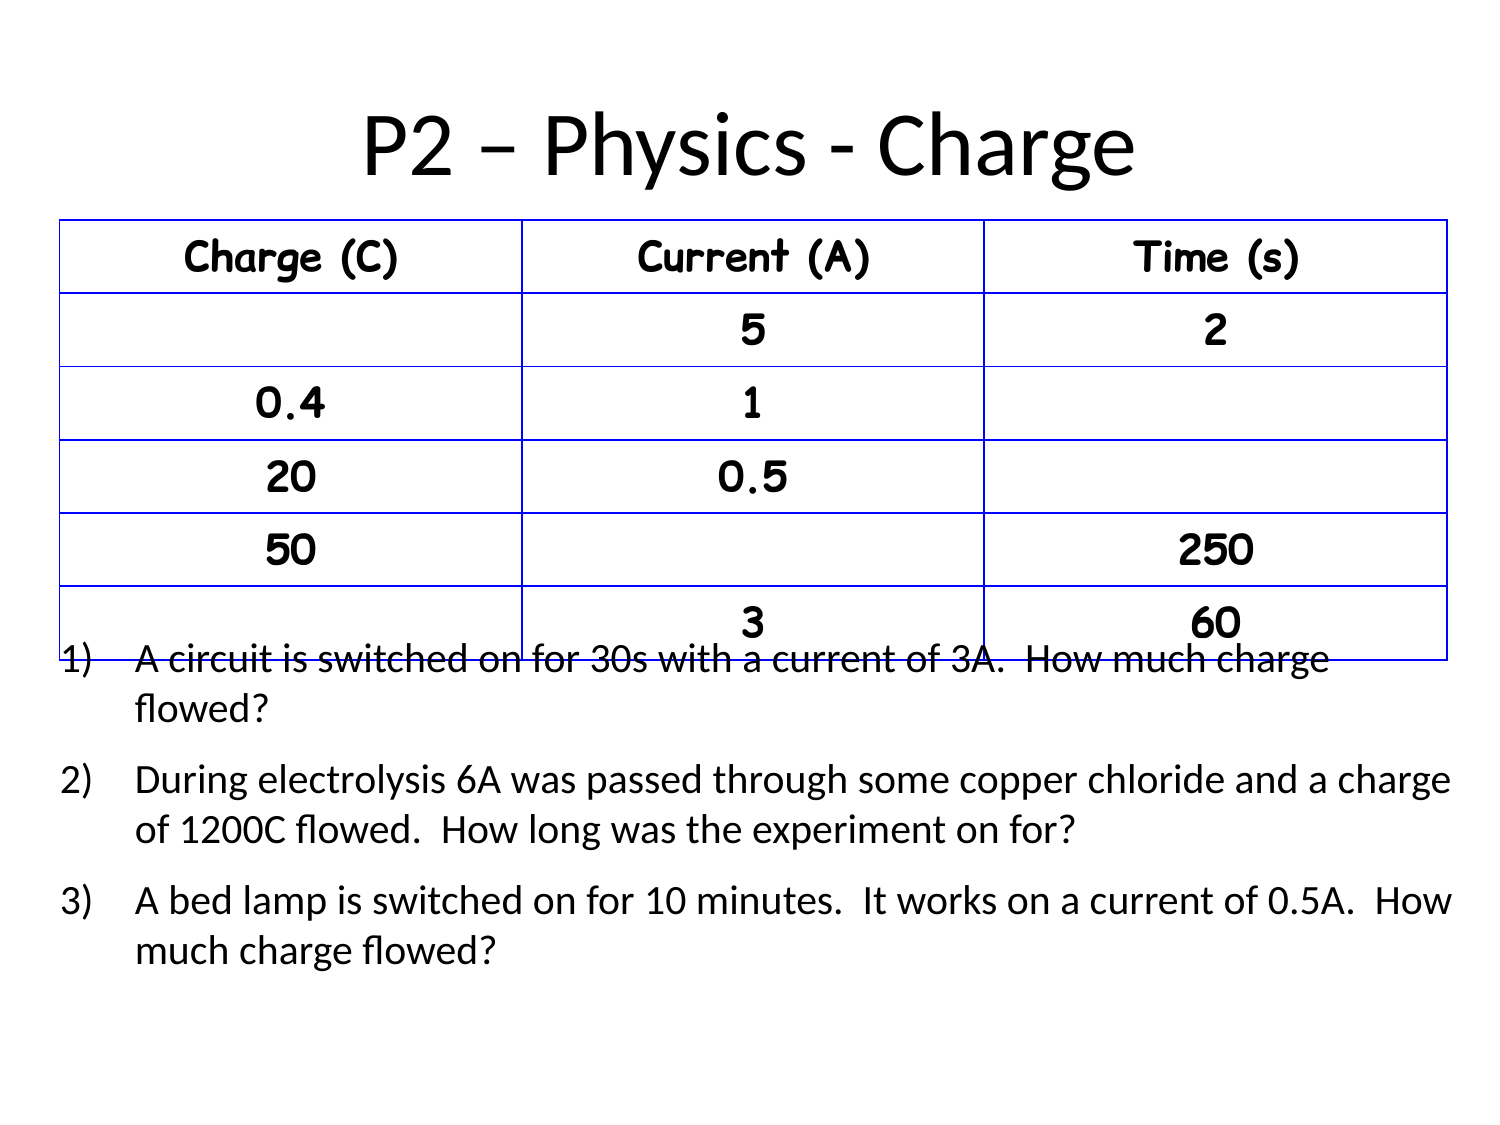

# P2 – Physics - Charge
| Charge (C) | Current (A) | Time (s) |
| --- | --- | --- |
|  | 5 | 2 |
| 0.4 | 1 |  |
| 20 | 0.5 |  |
| 50 |  | 250 |
|  | 3 | 60 |
A circuit is switched on for 30s with a current of 3A.  How much charge flowed?
During electrolysis 6A was passed through some copper chloride and a charge of 1200C flowed.  How long was the experiment on for?
A bed lamp is switched on for 10 minutes.  It works on a current of 0.5A.  How much charge flowed?